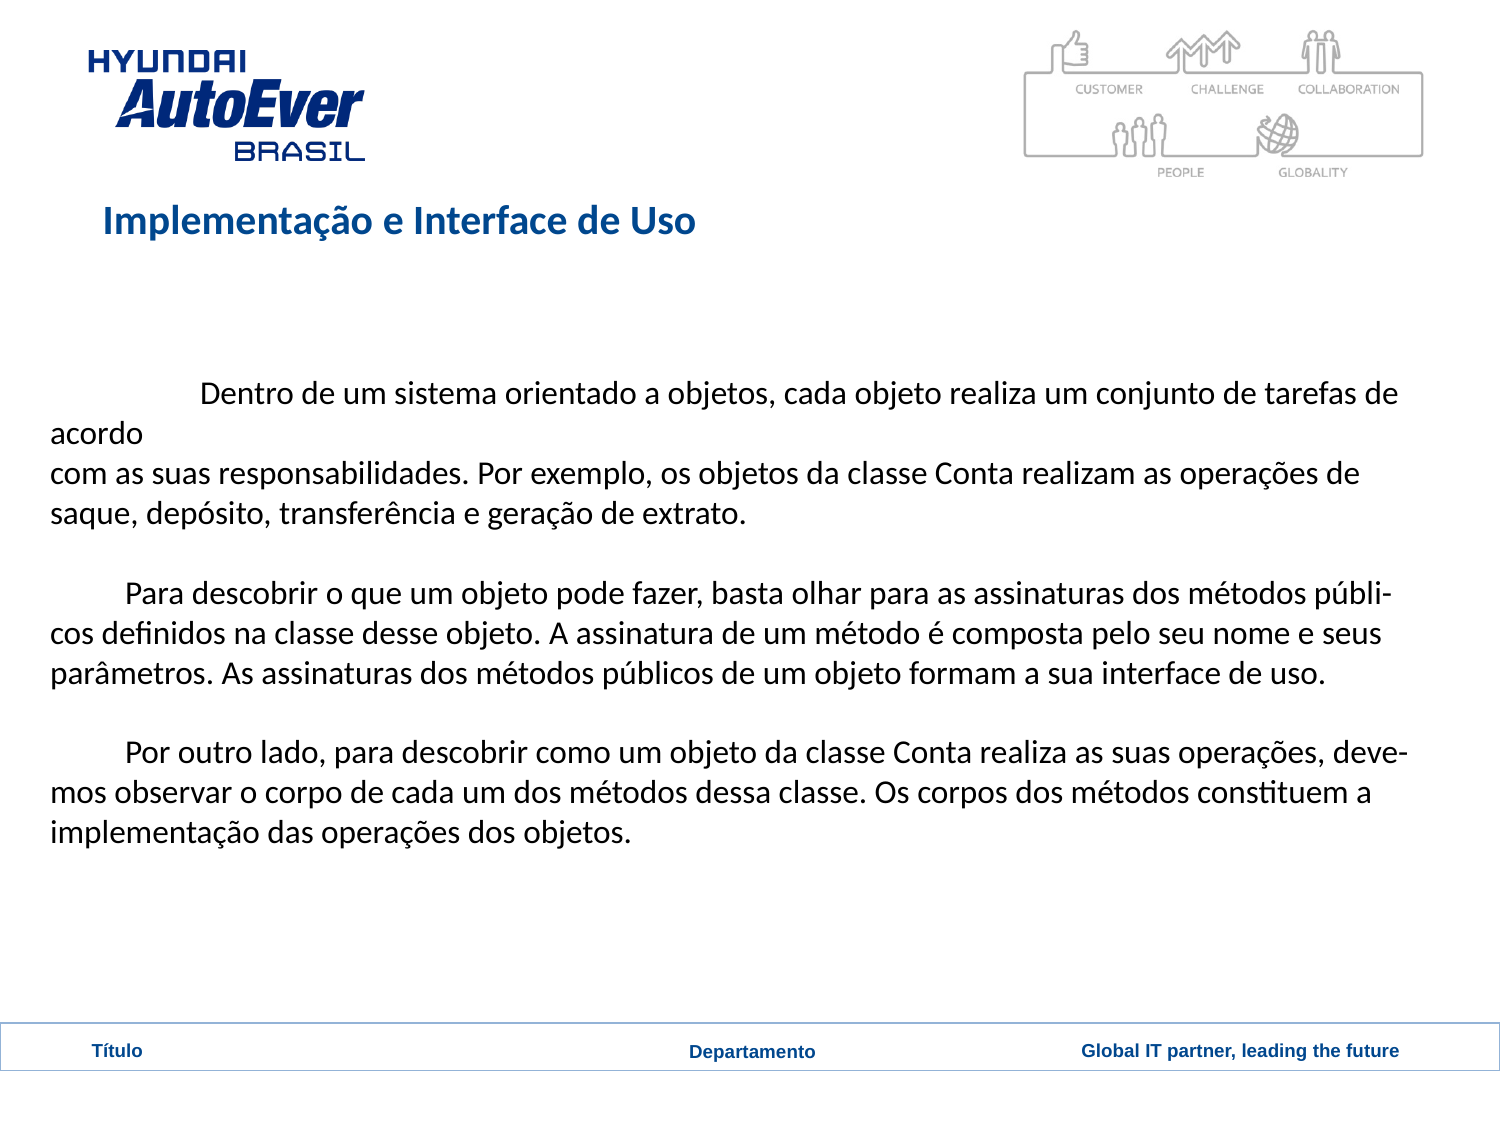

# Implementação e Interface de Uso
	Dentro de um sistema orientado a objetos, cada objeto realiza um conjunto de tarefas de acordo
com as suas responsabilidades. Por exemplo, os objetos da classe Conta realizam as operações de saque, depósito, transferência e geração de extrato.

Para descobrir o que um objeto pode fazer, basta olhar para as assinaturas dos métodos públi-
cos definidos na classe desse objeto. A assinatura de um método é composta pelo seu nome e seus
parâmetros. As assinaturas dos métodos públicos de um objeto formam a sua interface de uso.

Por outro lado, para descobrir como um objeto da classe Conta realiza as suas operações, deve-
mos observar o corpo de cada um dos métodos dessa classe. Os corpos dos métodos constituem a
implementação das operações dos objetos.